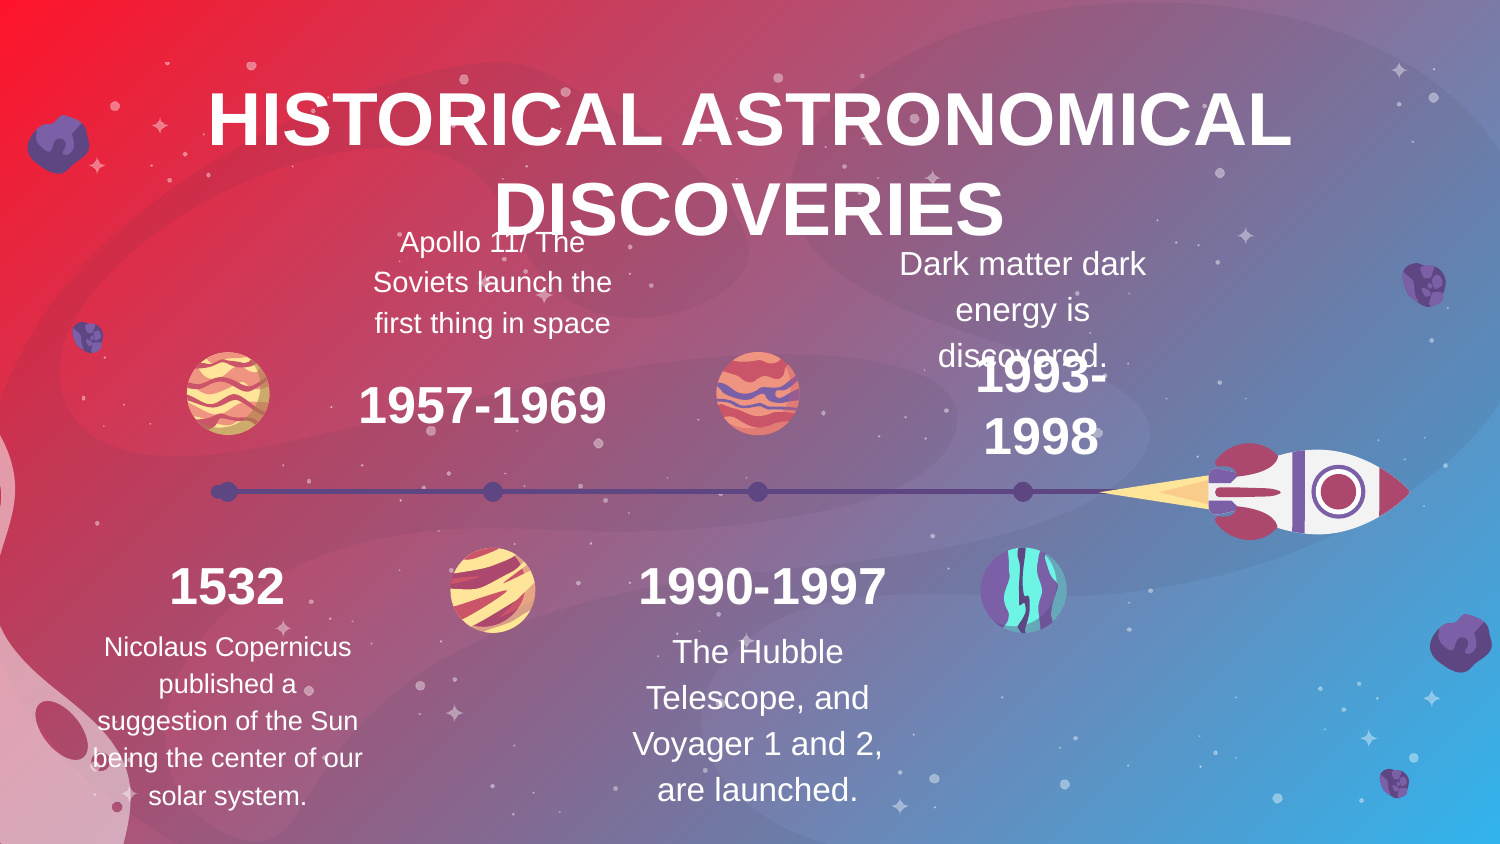

# HISTORICAL ASTRONOMICAL DISCOVERIES
Apollo 11/ The Soviets launch the first thing in space
Dark matter dark energy is discovered.

1957-1969
1993-1998

1532
1990-1997
Nicolaus Copernicus published a suggestion of the Sun being the center of our solar system.
The Hubble Telescope, and Voyager 1 and 2, are launched.